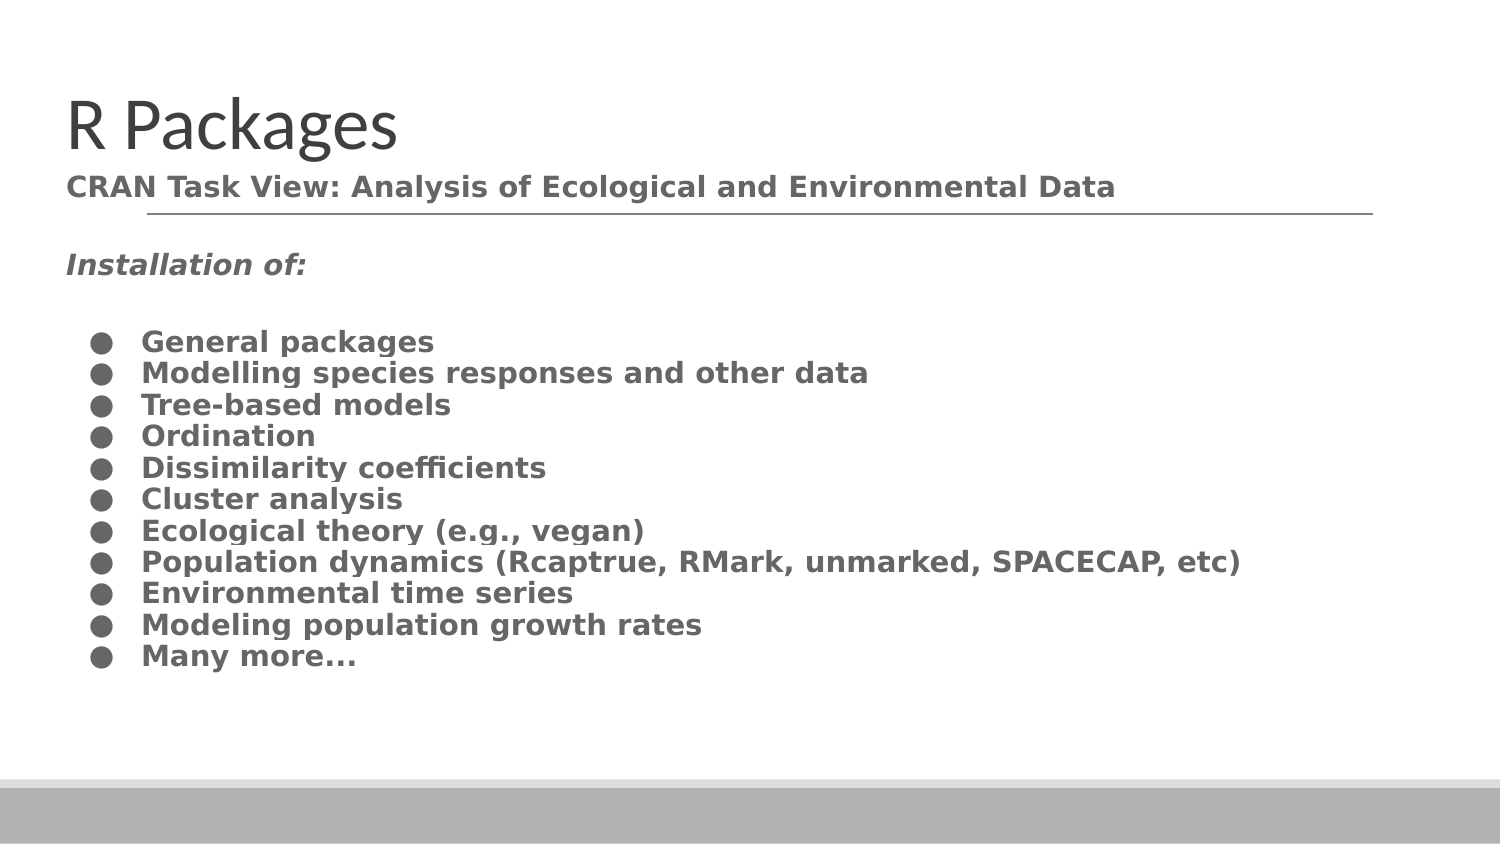

# R Packages
CRAN Task View: Analysis of Ecological and Environmental Data
Installation of:
General packages
Modelling species responses and other data
Tree-based models
Ordination
Dissimilarity coefficients
Cluster analysis
Ecological theory (e.g., vegan)
Population dynamics (Rcaptrue, RMark, unmarked, SPACECAP, etc)
Environmental time series
Modeling population growth rates
Many more...